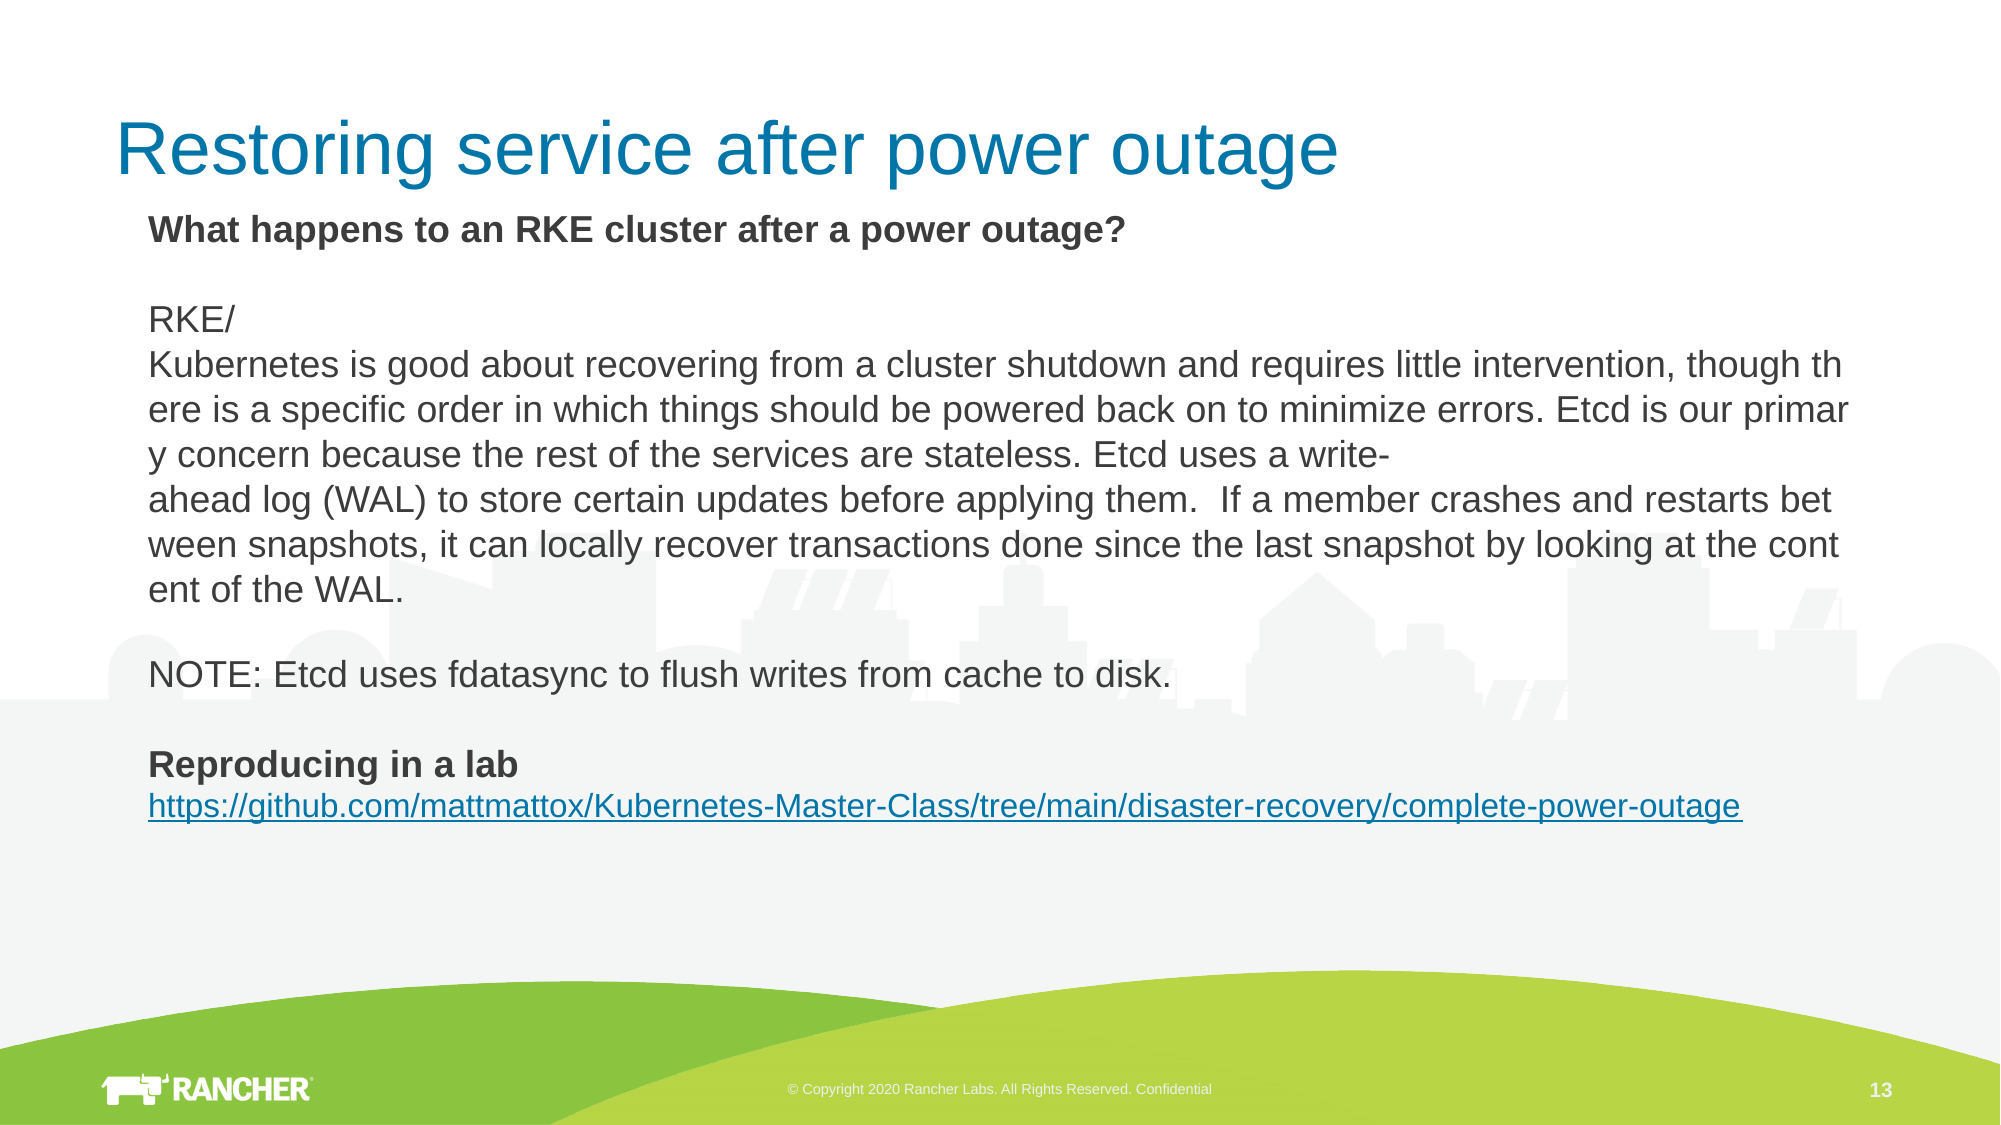

# Restoring service after power outage
What happens to an RKE cluster after a power outage?

RKE/Kubernetes is good about recovering from a cluster shutdown and requires little intervention, though there is a specific order in which things should be powered back on to minimize errors. Etcd is our primary concern because the rest of the services are stateless. Etcd uses a write-ahead log (WAL) to store certain updates before applying them.  If a member crashes and restarts between snapshots, it can locally recover transactions done since the last snapshot by looking at the content of the WAL.

NOTE: Etcd uses fdatasync to flush writes from cache to disk.

Reproducing in a lab
https://github.com/mattmattox/Kubernetes-Master-Class/tree/main/disaster-recovery/complete-power-outage